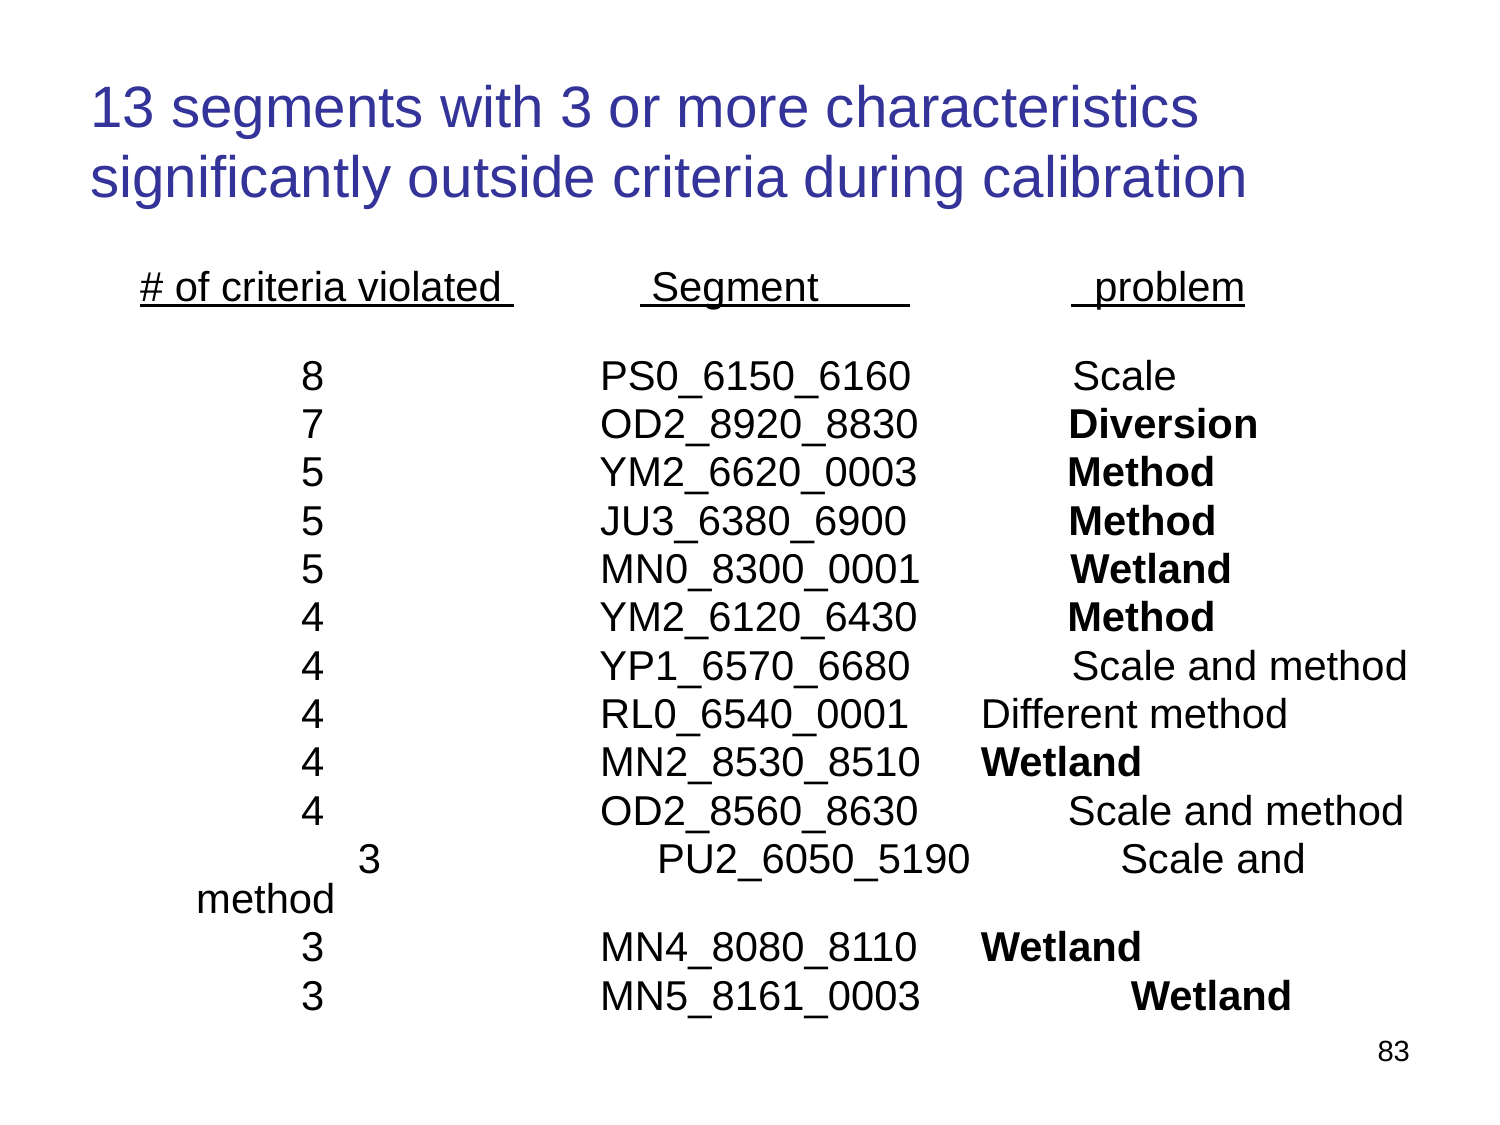

# 13 segments with 3 or more characteristics significantly outside criteria during calibration
# of criteria violated             Segment                        problem
              8                        PS0_6150_6160              Scale
              7                        OD2_8920_8830             Diversion
              5                        YM2_6620_0003             Method
              5                        JU3_6380_6900              Method
              5                        MN0_8300_0001             Wetland
              4                        YM2_6120_6430             Method
              4                        YP1_6570_6680              Scale and method
              4                        RL0_6540_0001 	   Different method
              4                        MN2_8530_8510 	   Wetland
              4                        OD2_8560_8630             Scale and method
		 3                        PU2_6050_5190             Scale and method
              3                        MN4_8080_8110 	   Wetland
              3                        MN5_8161_0003   	   Wetland
83